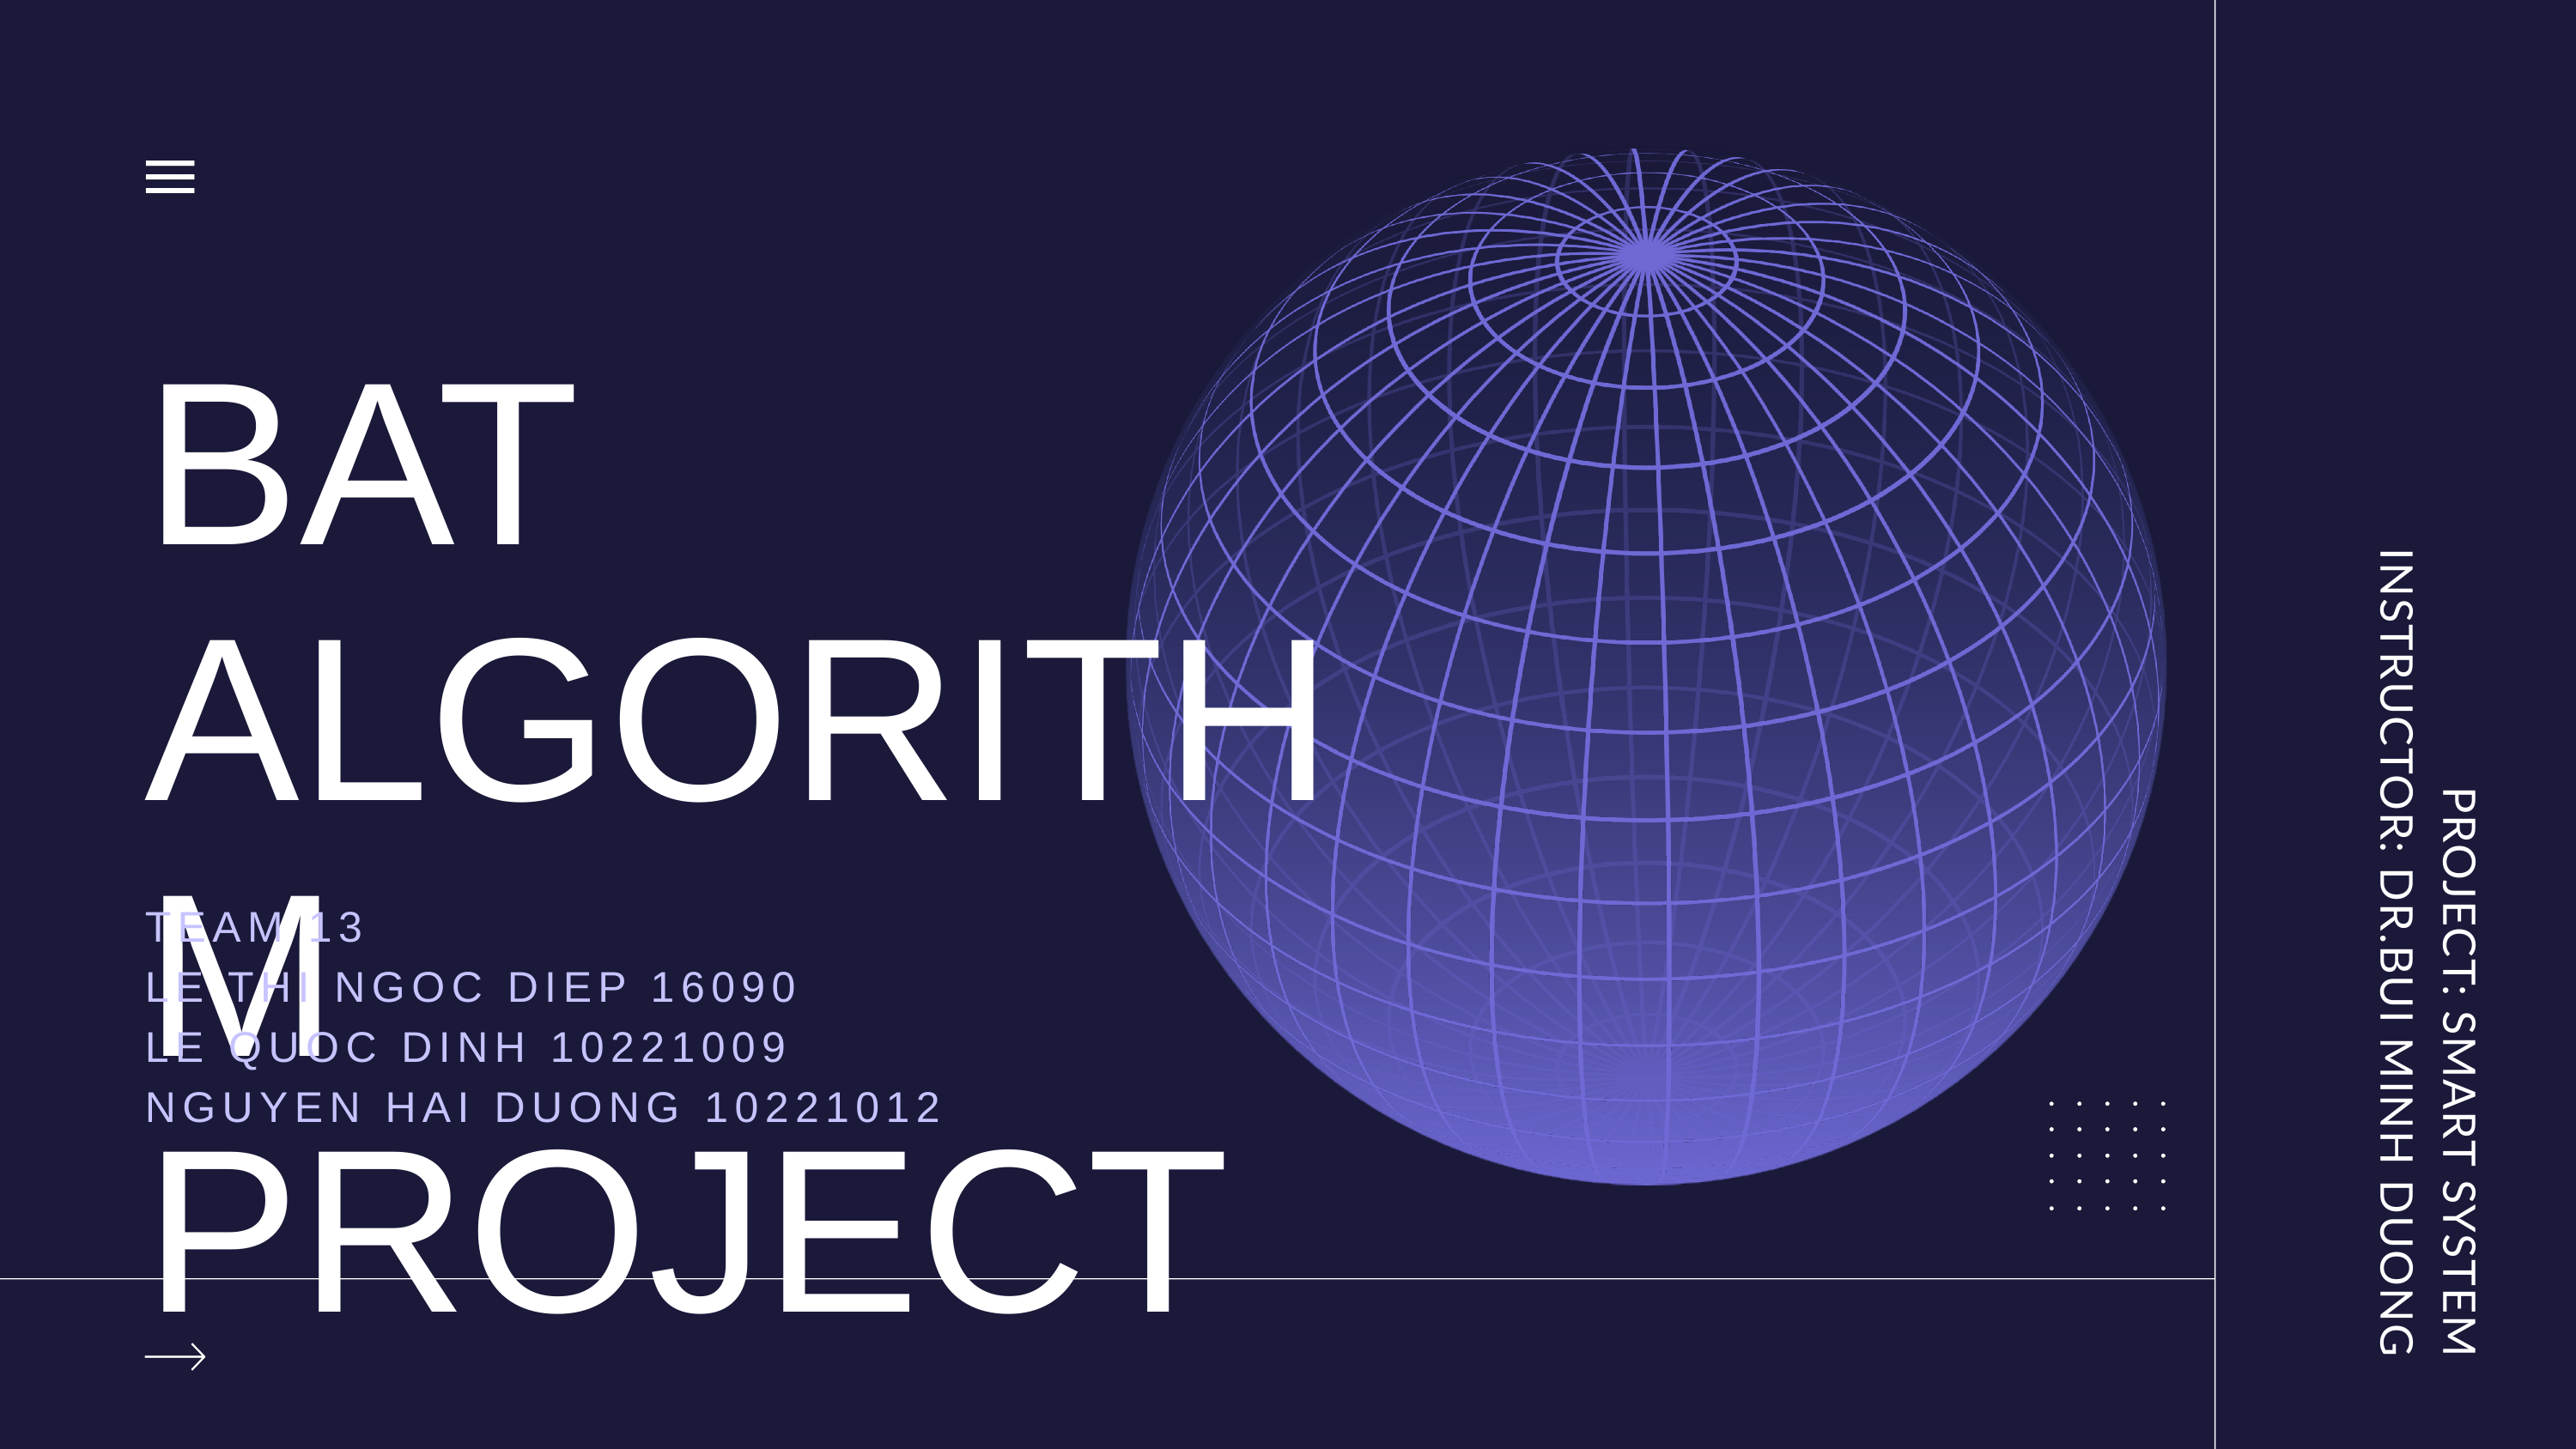

BAT ALGORITHM
PROJECT
TEAM 13
LE THI NGOC DIEP 16090
LE QUOC DINH 10221009
NGUYEN HAI DUONG 10221012
PROJECT: SMART SYSTEM
INSTRUCTOR: DR.BUI MINH DUONG